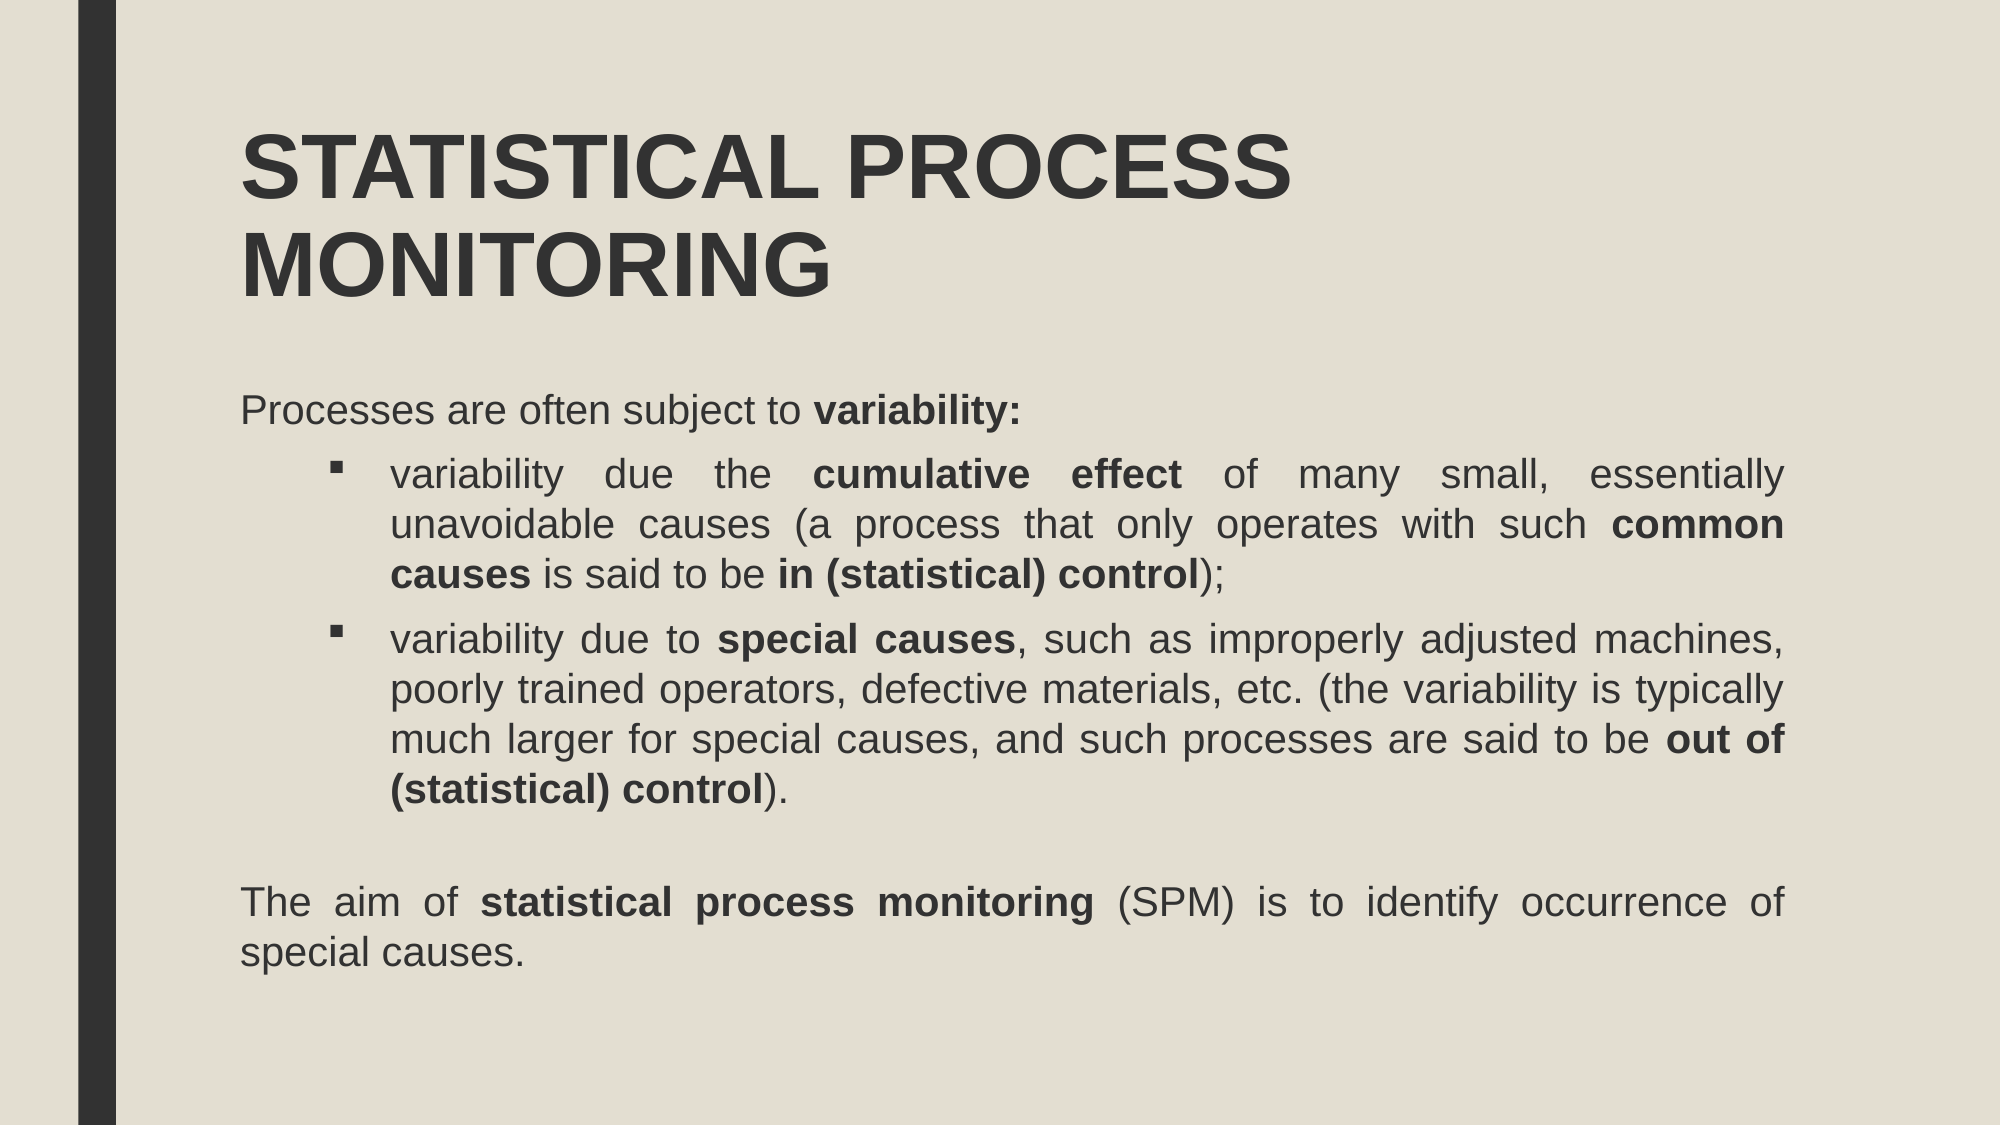

# STATISTICAL PROCESS MONITORING
Processes are often subject to variability:
variability due the cumulative effect of many small, essentially unavoidable causes (a process that only operates with such common causes is said to be in (statistical) control);
variability due to special causes, such as improperly adjusted machines, poorly trained operators, defective materials, etc. (the variability is typically much larger for special causes, and such processes are said to be out of (statistical) control).

The aim of statistical process monitoring (SPM) is to identify occurrence of special causes.